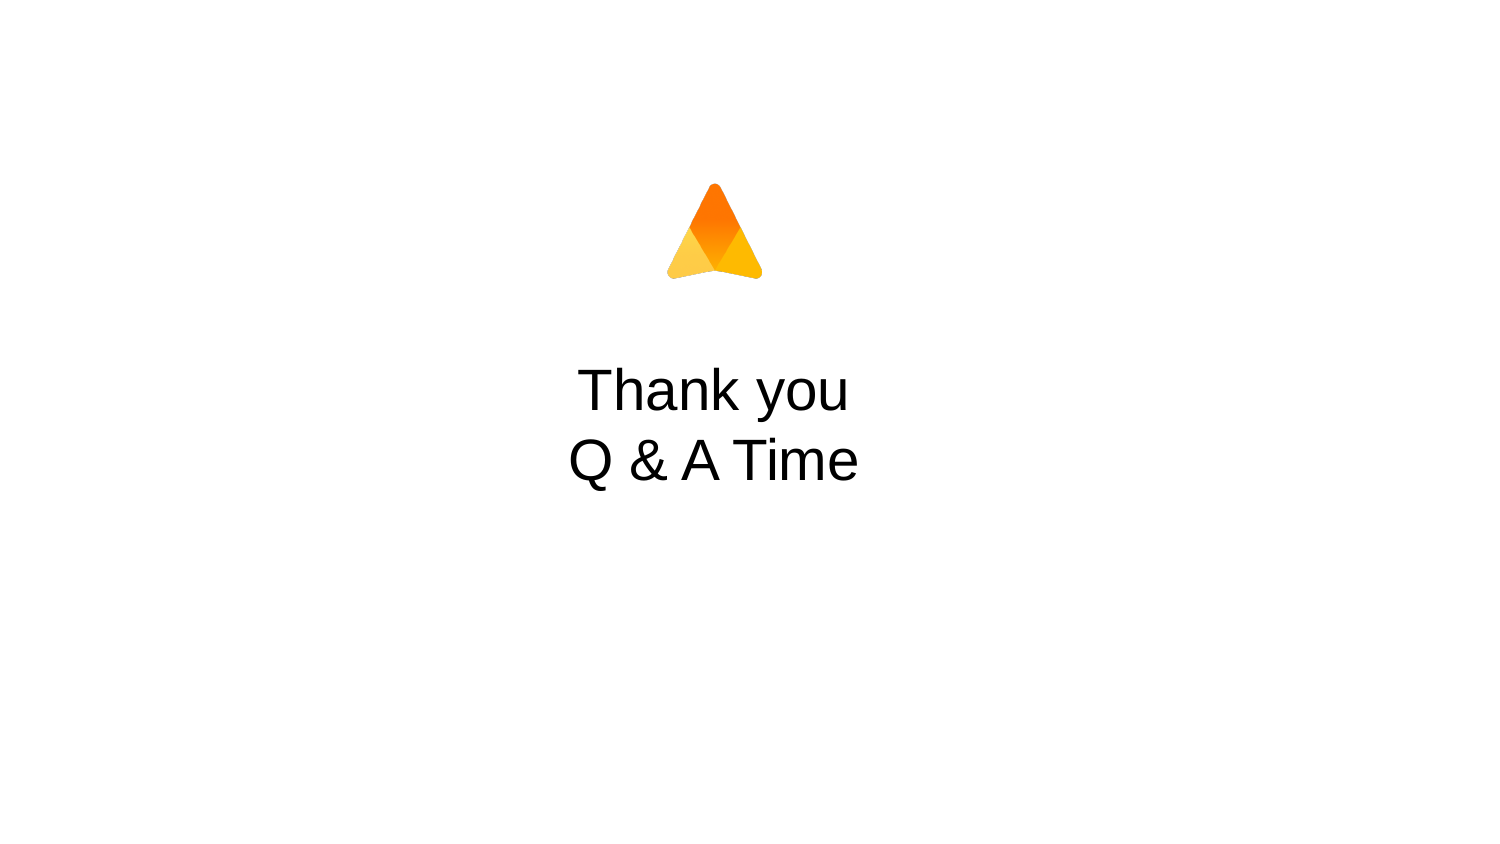

# Thank you Q & A Time